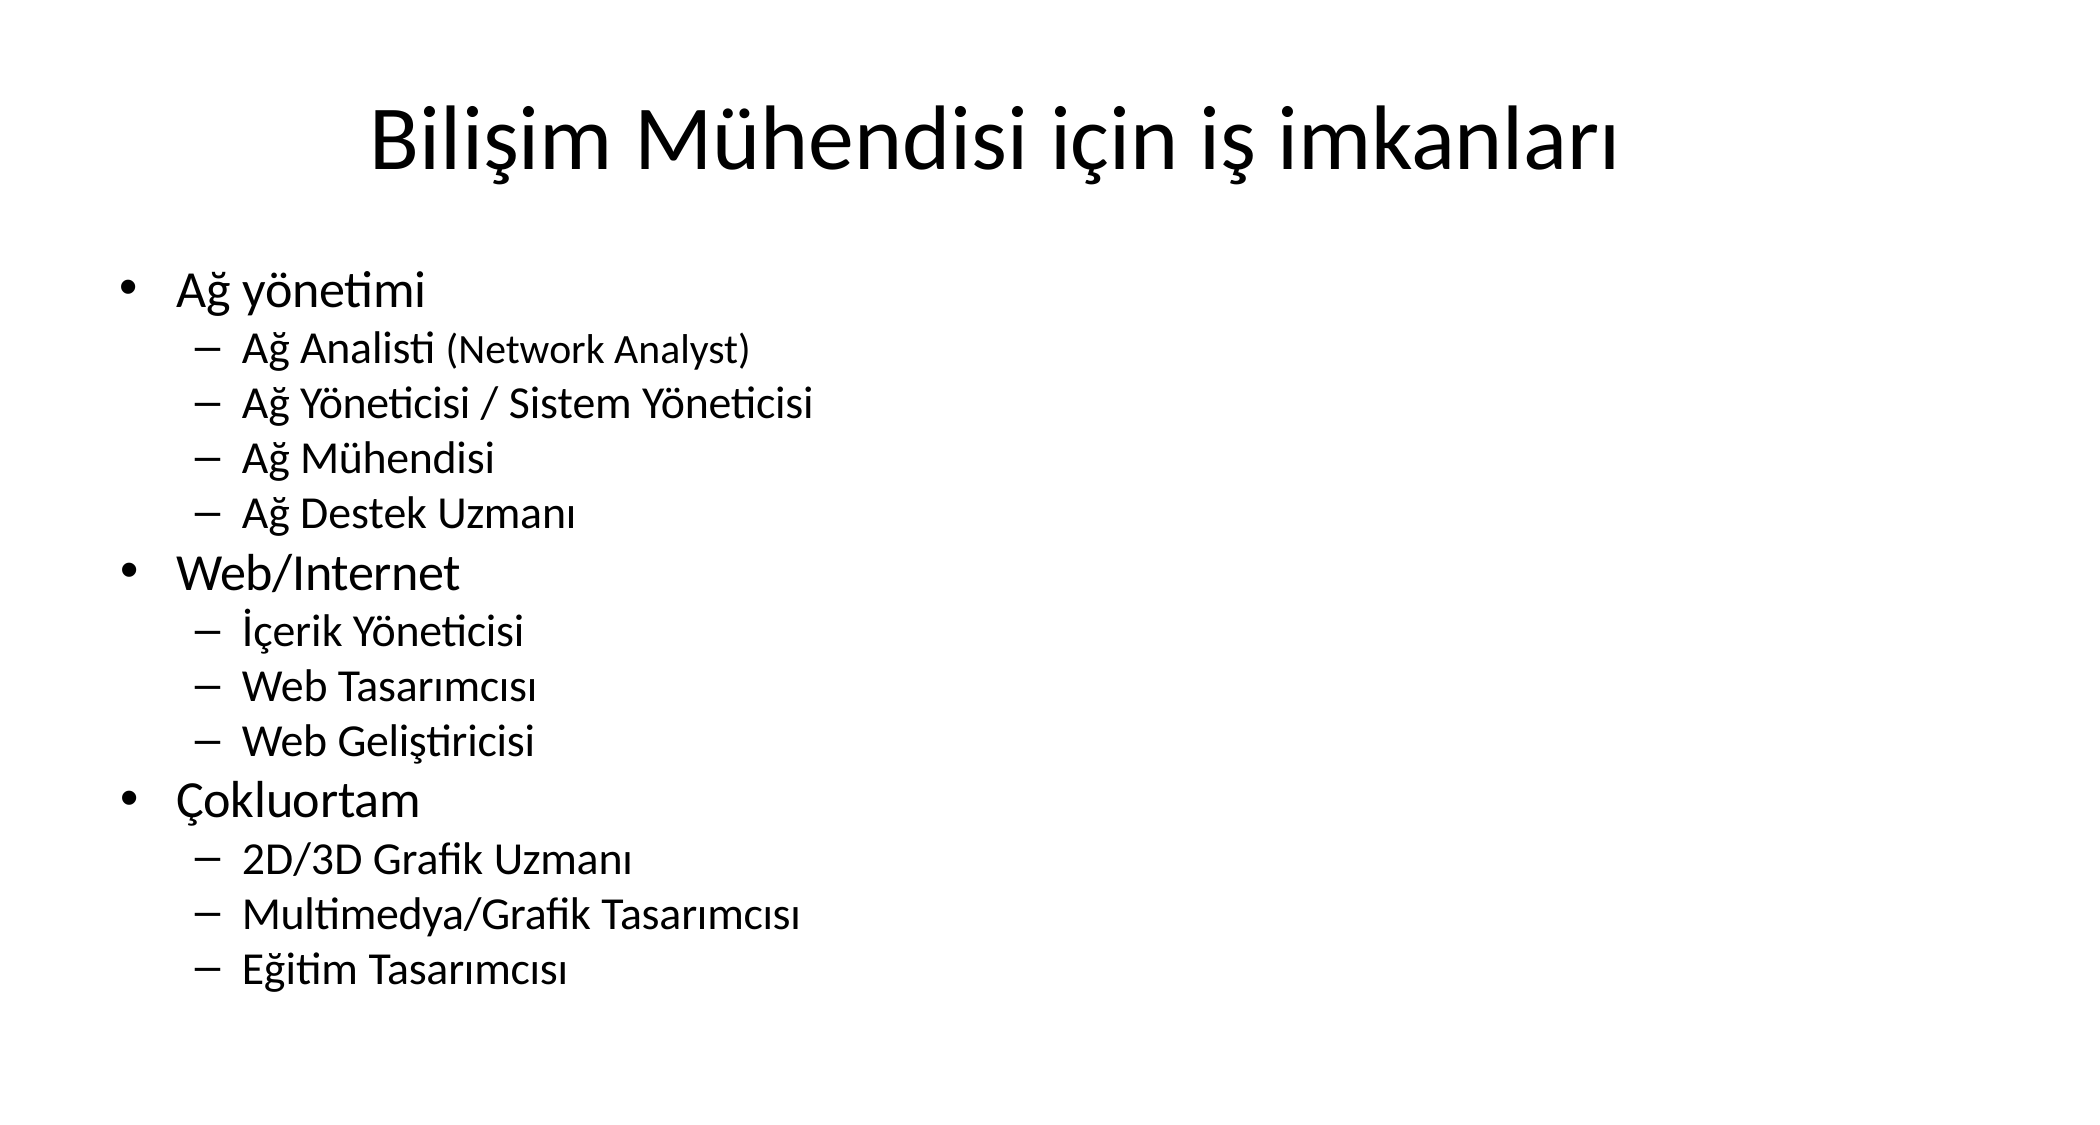

# Bilişim Mühendisi için iş imkanları
Ağ yönetimi
Ağ Analisti (Network Analyst)
Ağ Yöneticisi / Sistem Yöneticisi
Ağ Mühendisi
Ağ Destek Uzmanı
Web/Internet
İçerik Yöneticisi
Web Tasarımcısı
Web Geliştiricisi
Çokluortam
2D/3D Grafik Uzmanı
Multimedya/Grafik Tasarımcısı
Eğitim Tasarımcısı